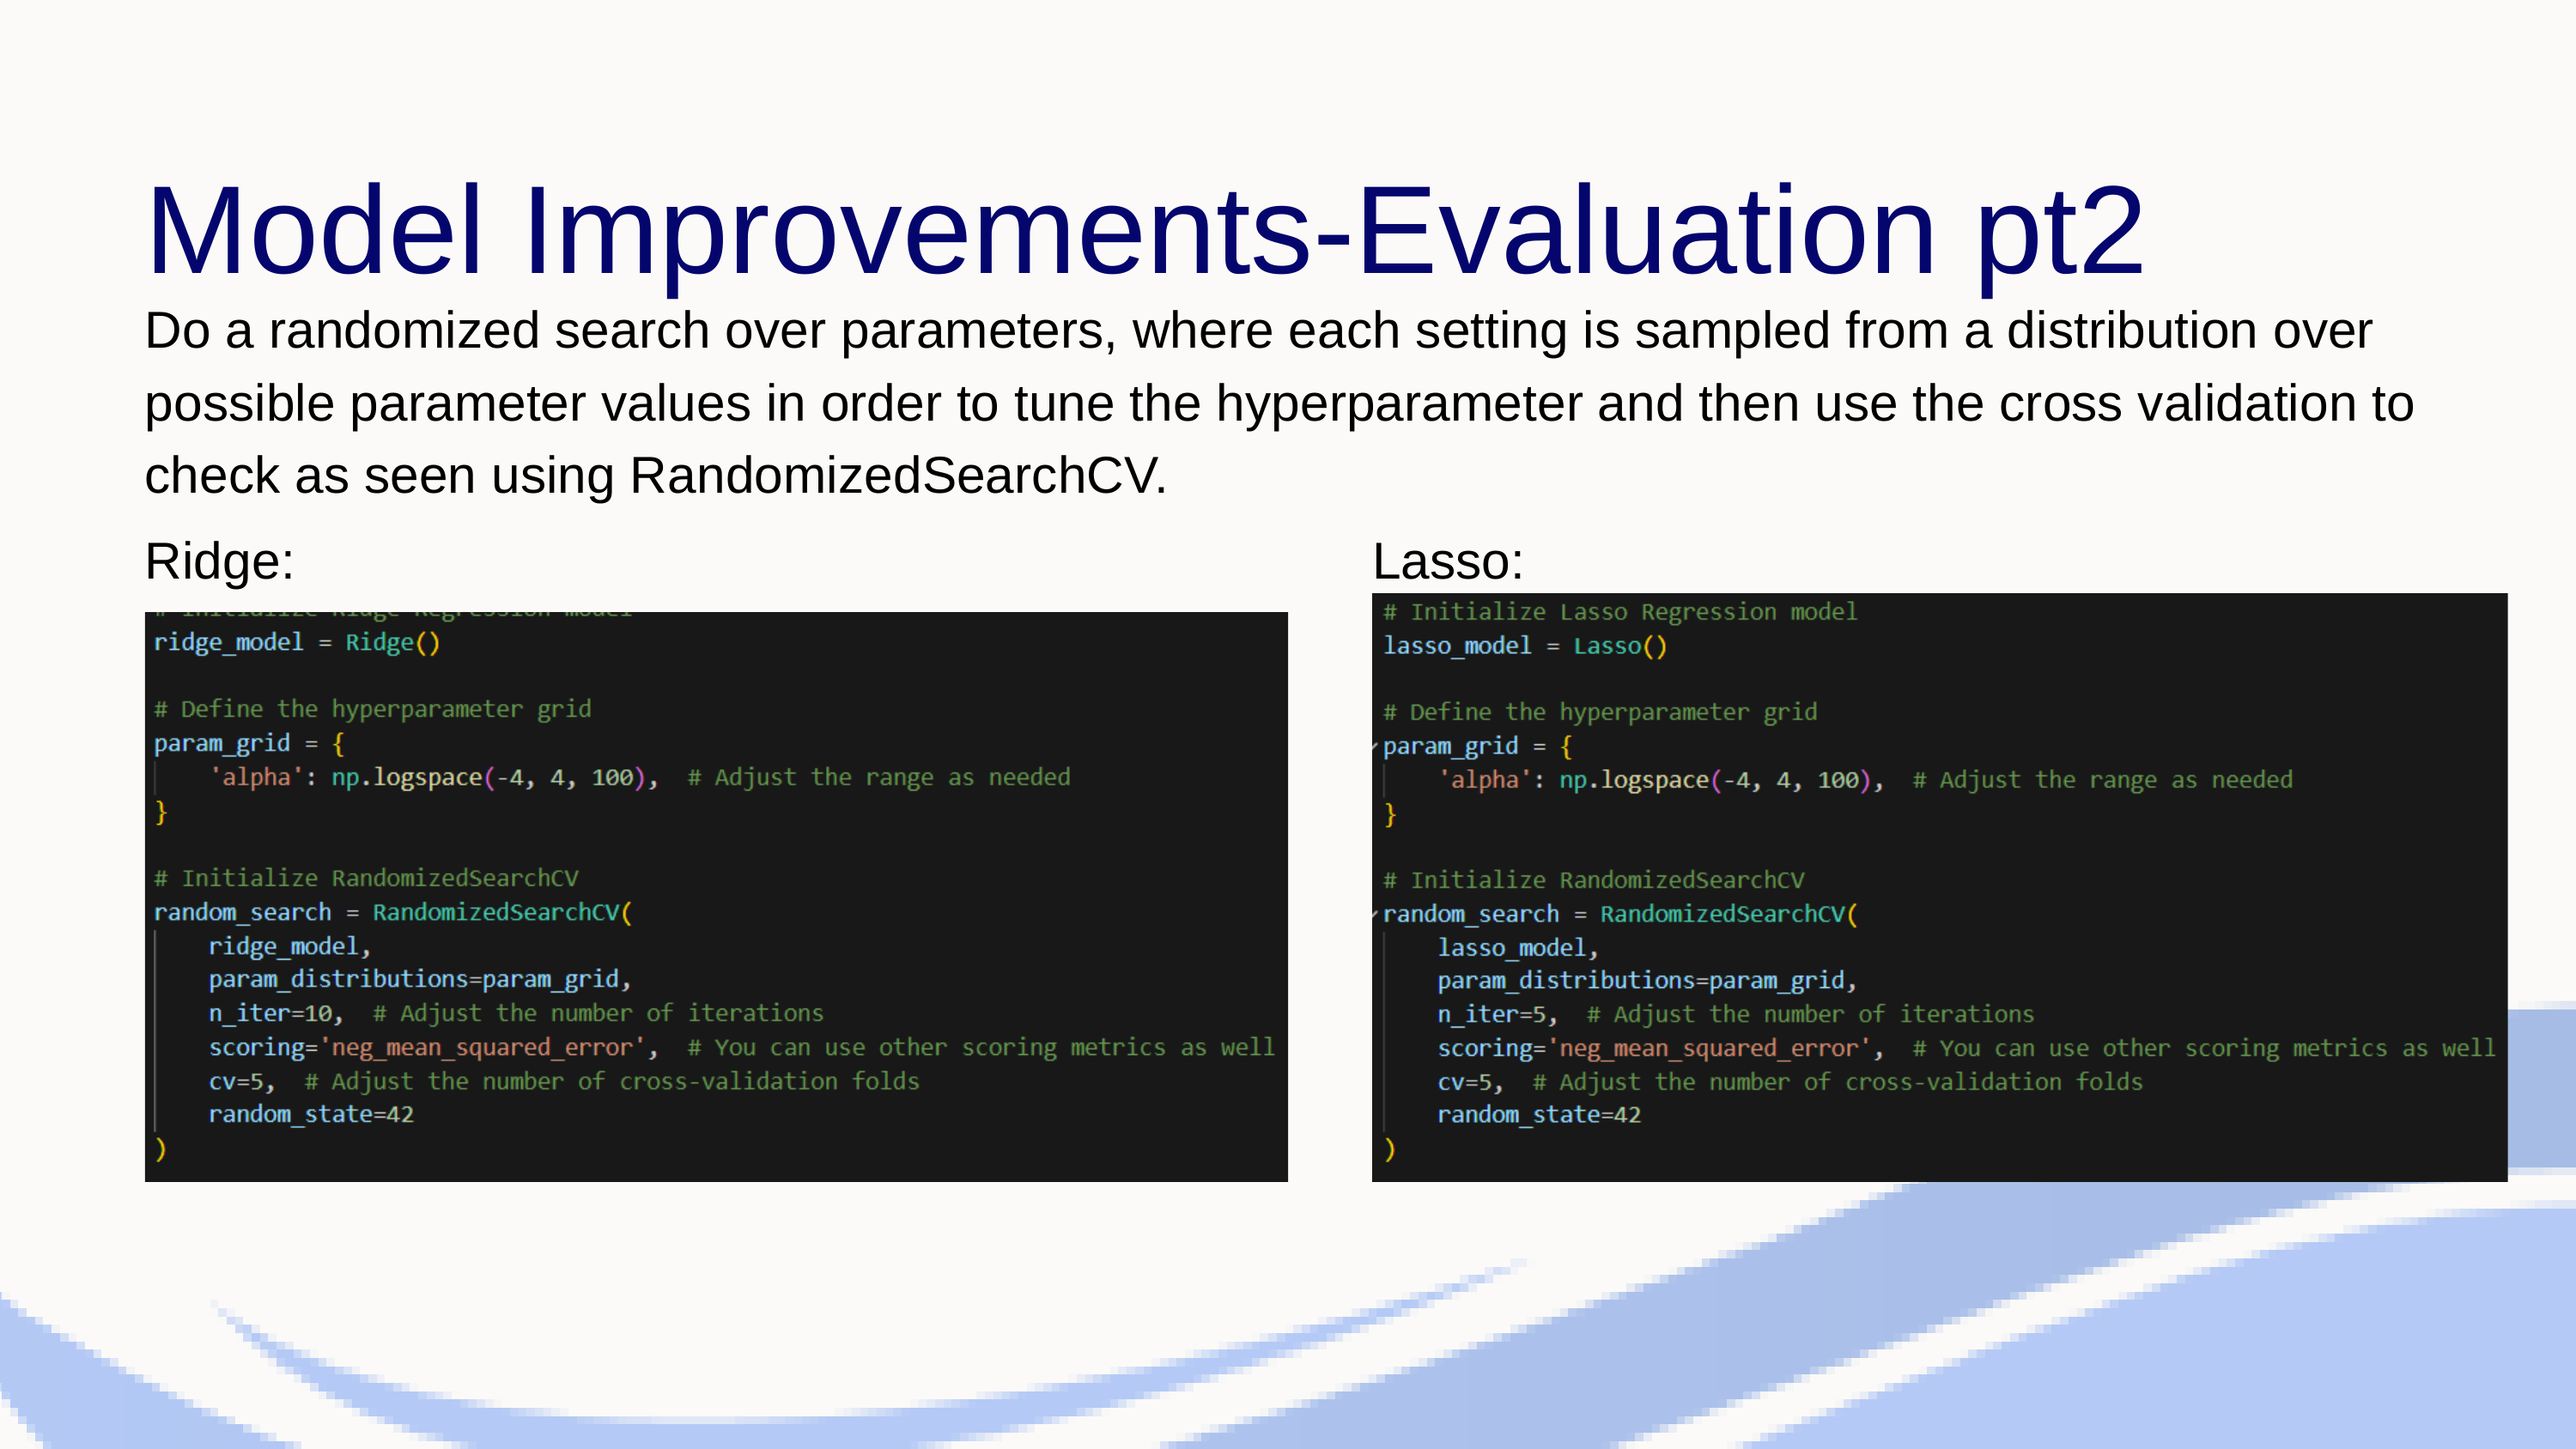

Model Improvements-Evaluation pt2
Do a randomized search over parameters, where each setting is sampled from a distribution over possible parameter values in order to tune the hyperparameter and then use the cross validation to check as seen using RandomizedSearchCV.
Ridge:
Lasso: